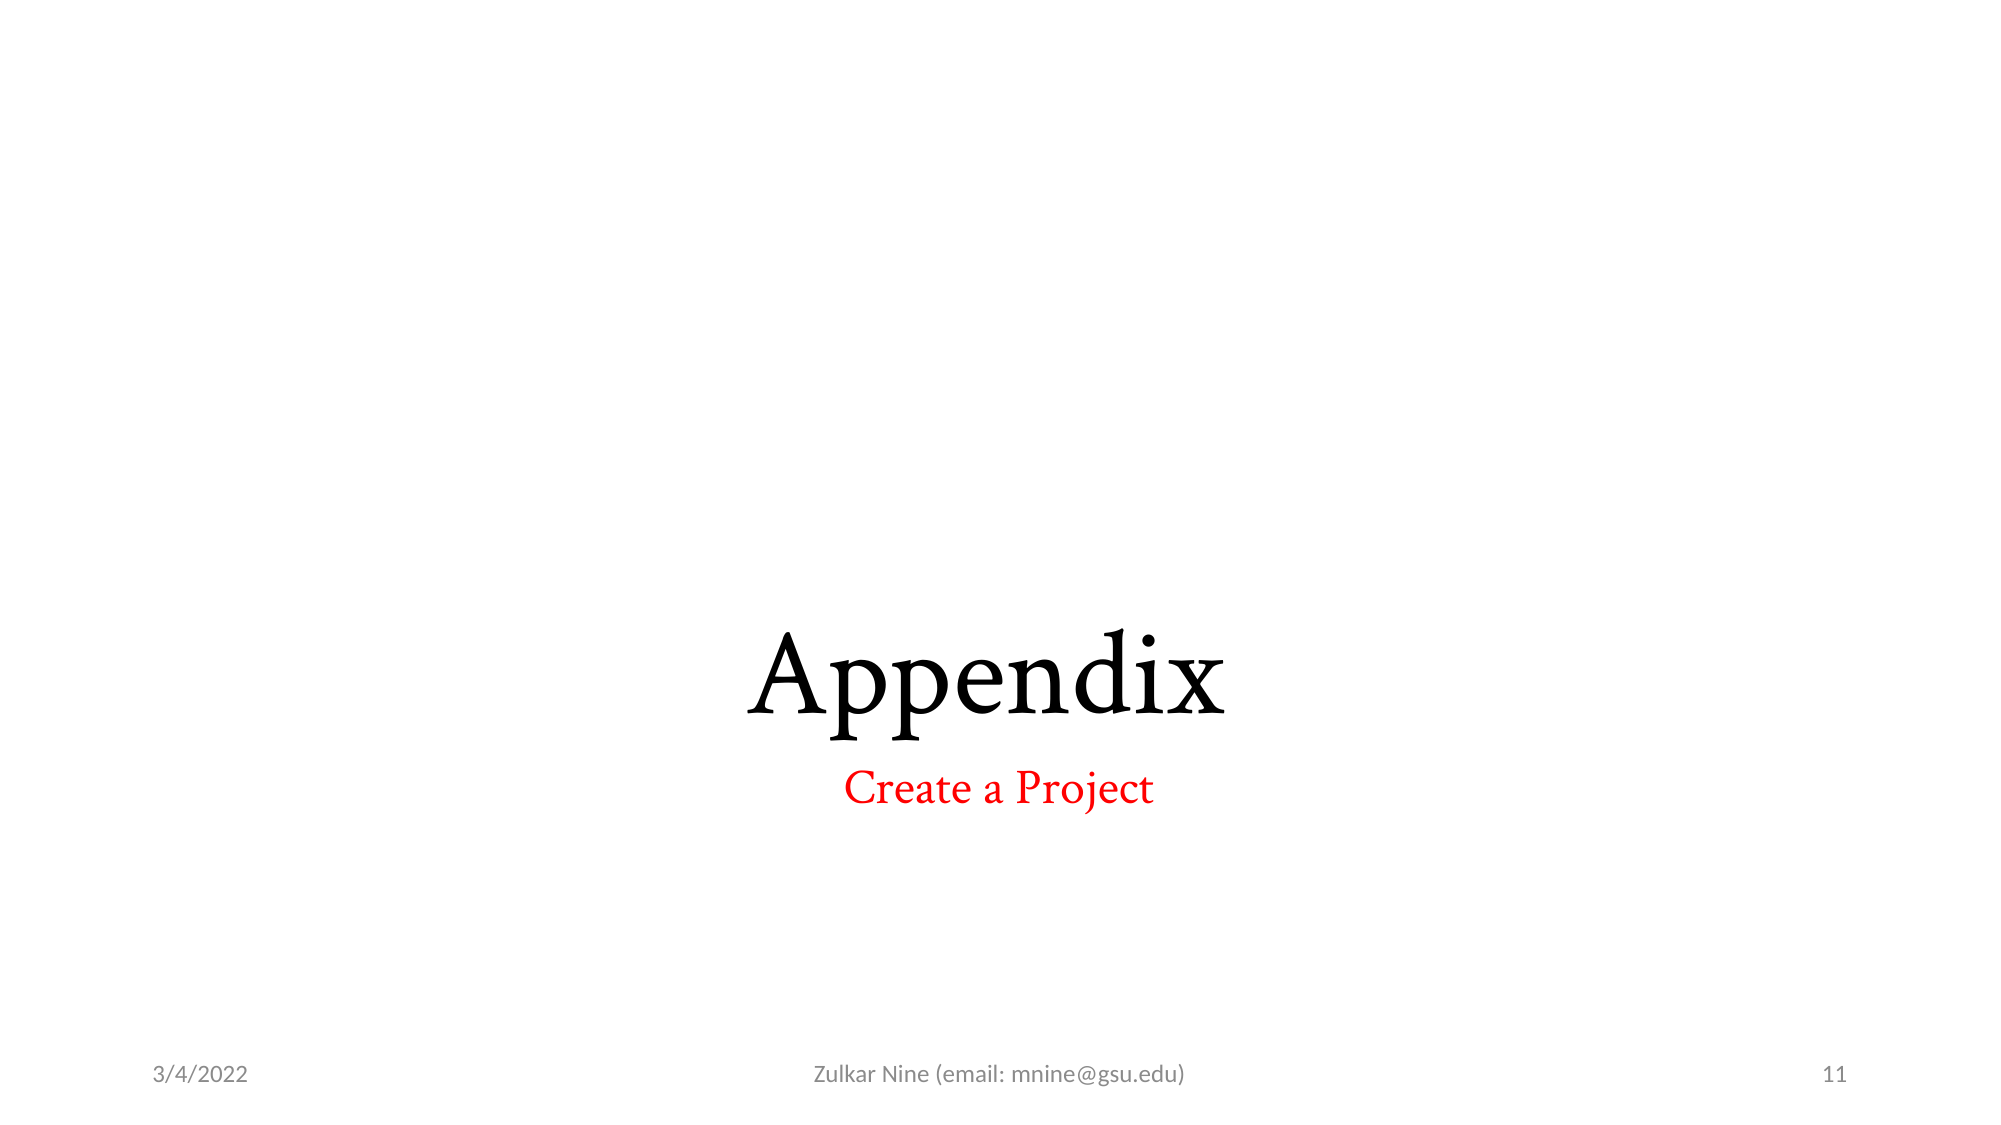

# Appendix
Create a Project
3/4/2022
Zulkar Nine (email: mnine@gsu.edu)
11